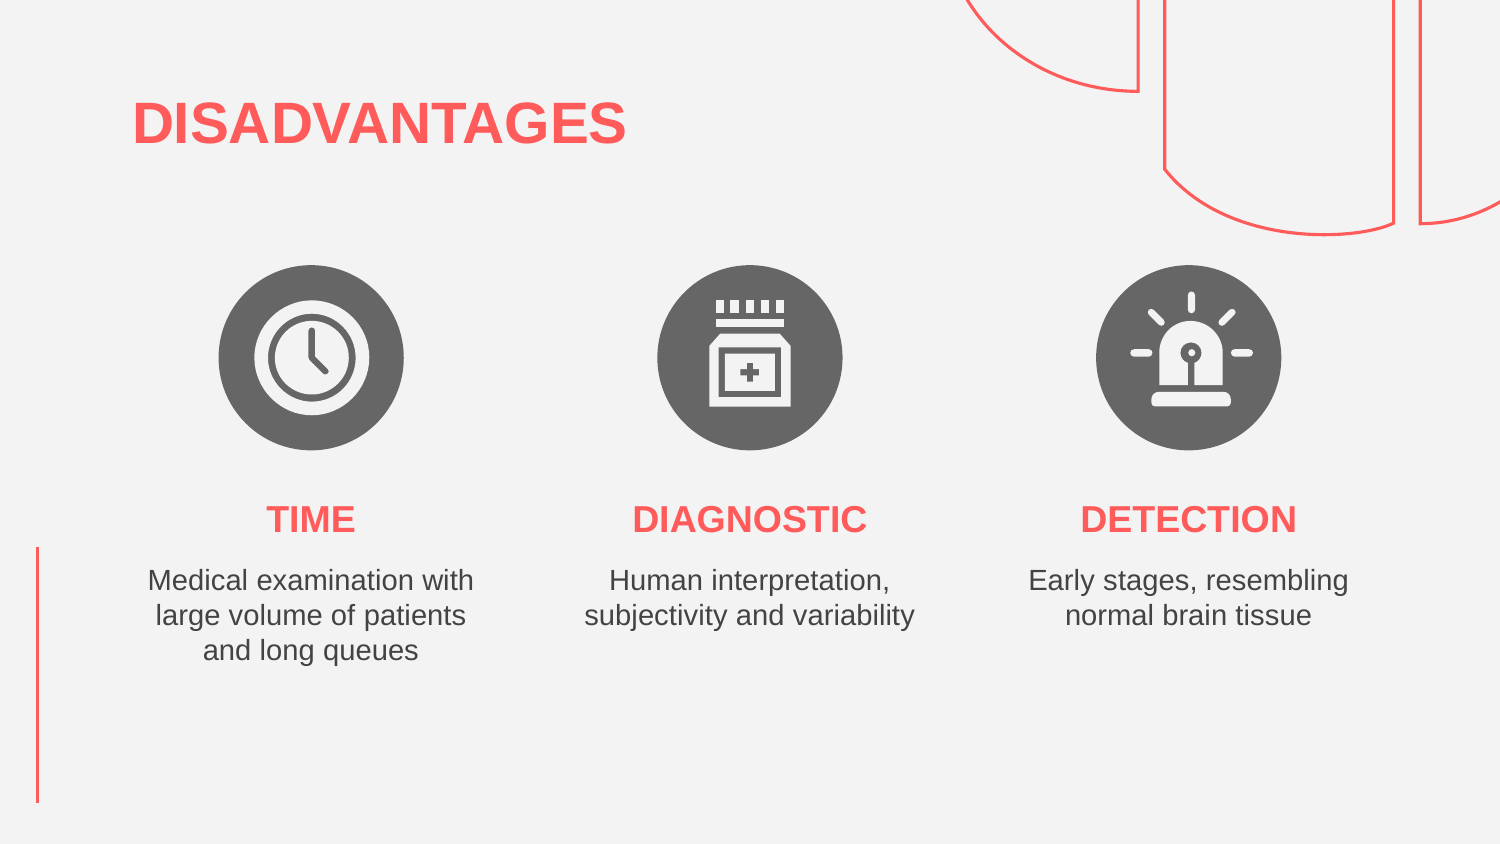

# DISADVANTAGES

TIME
DIAGNOSTIC
DETECTION
Medical examination with large volume of patients and long queues
Human interpretation, subjectivity and variability
Early stages, resembling normal brain tissue